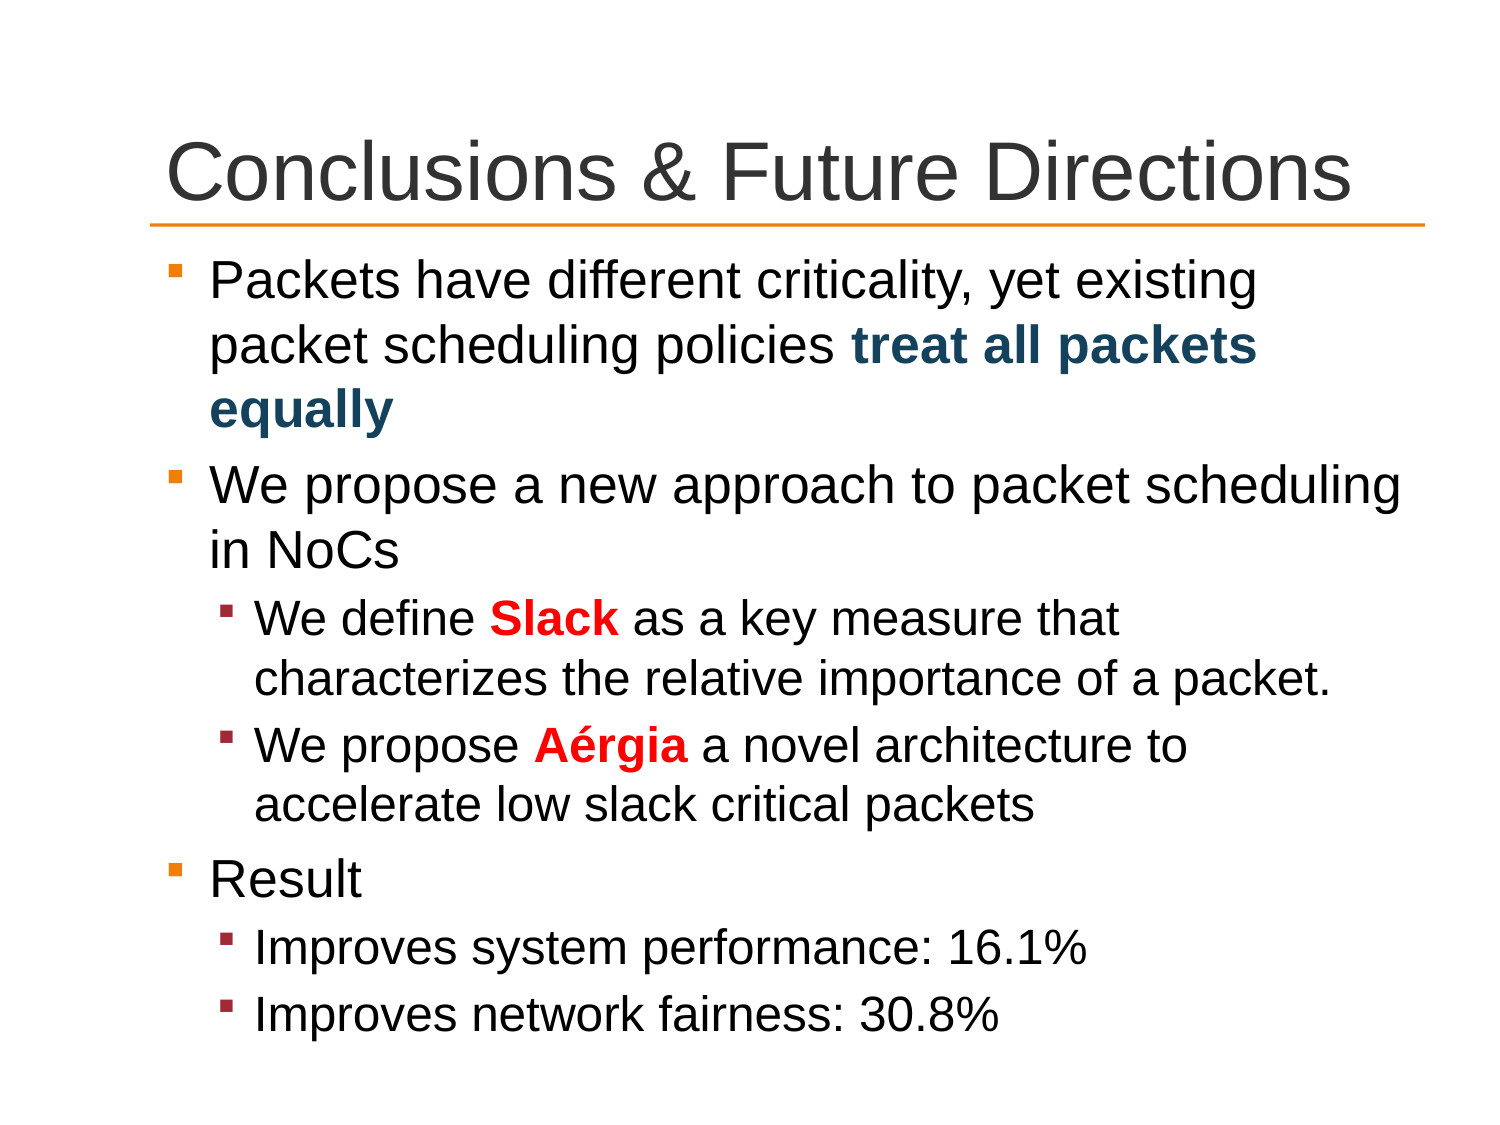

# Conclusions & Future Directions
Packets have different criticality, yet existing packet scheduling policies treat all packets equally
We propose a new approach to packet scheduling in NoCs
We define Slack as a key measure that characterizes the relative importance of a packet.
We propose Aérgia a novel architecture to accelerate low slack critical packets
Result
Improves system performance: 16.1%
Improves network fairness: 30.8%